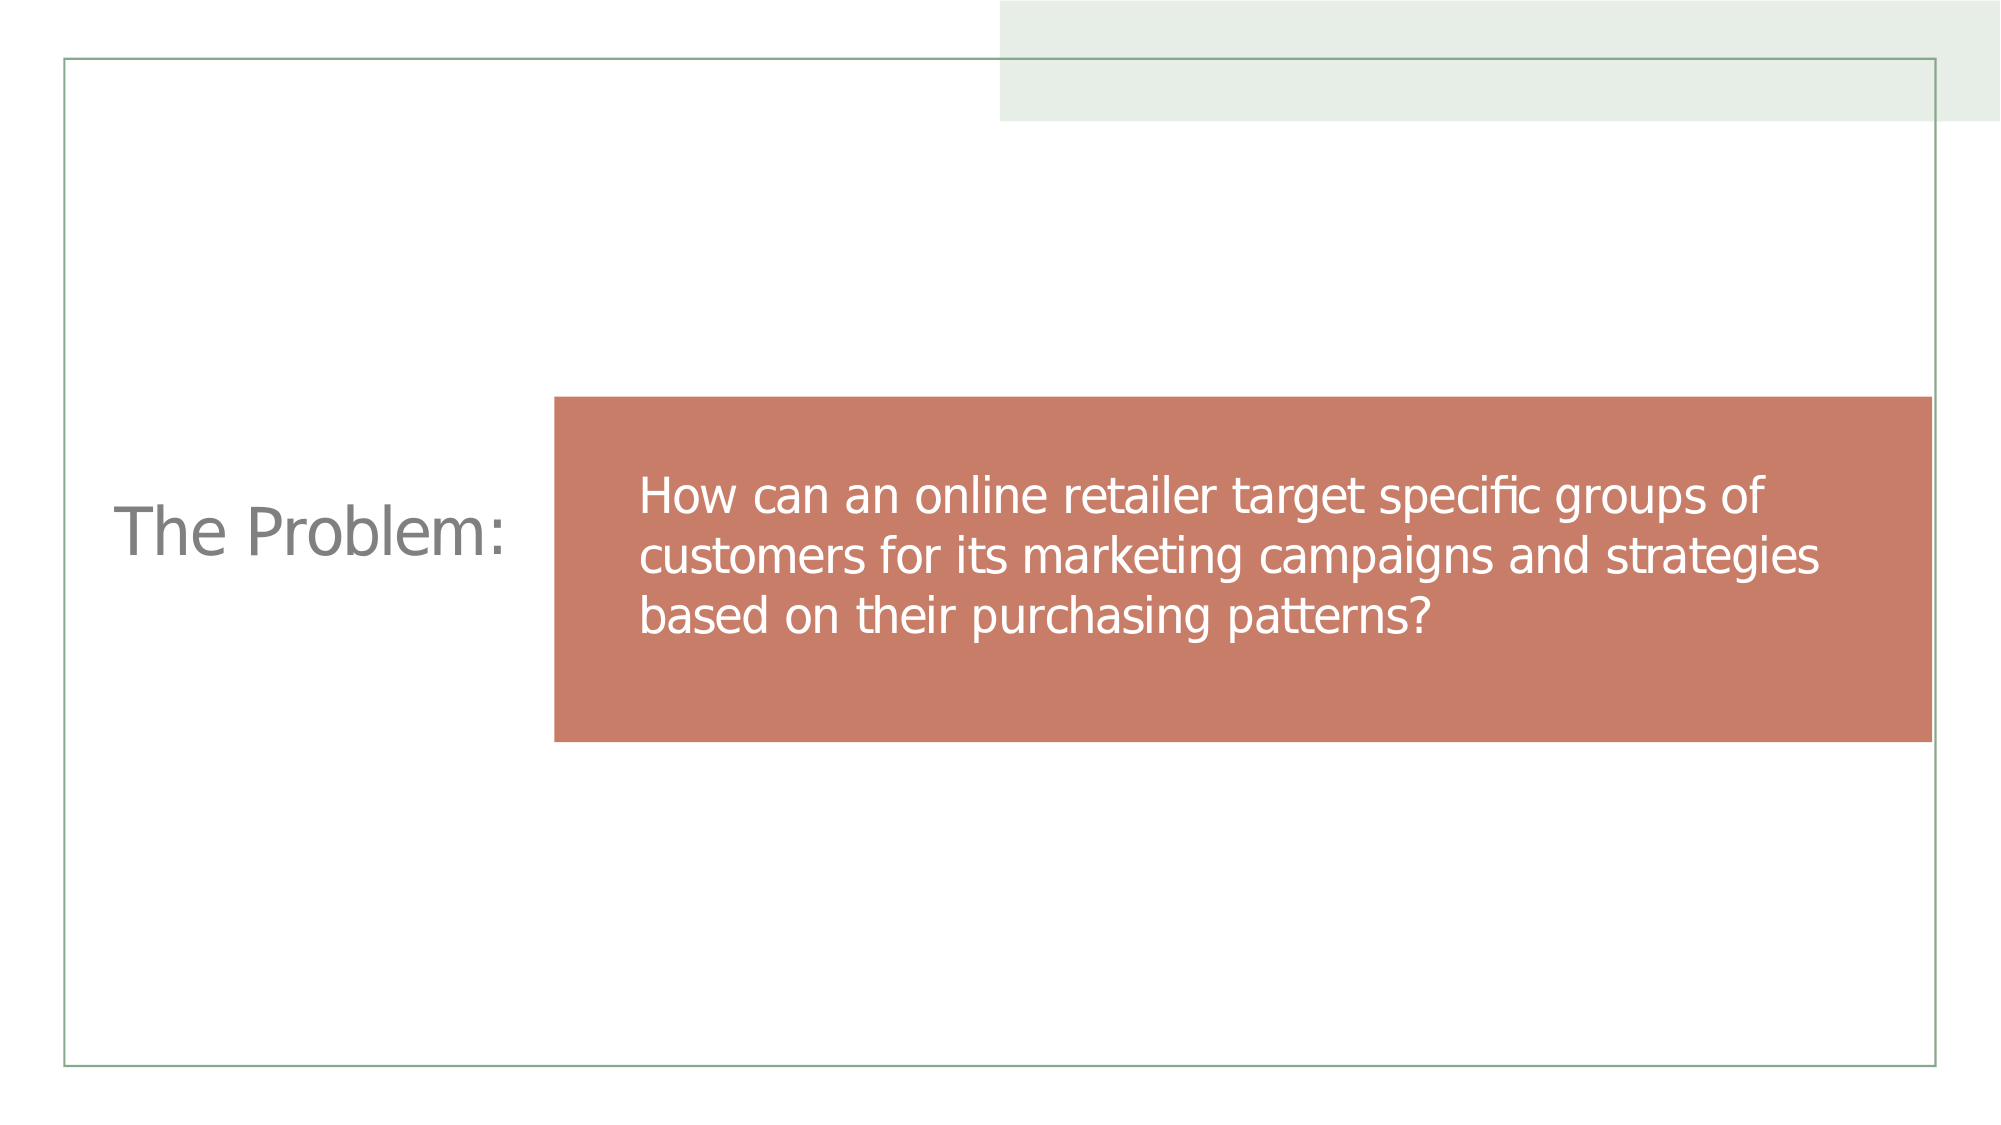

How can an online retailer target specific groups of customers for its marketing campaigns and strategies based on their purchasing patterns?

# The Problem: